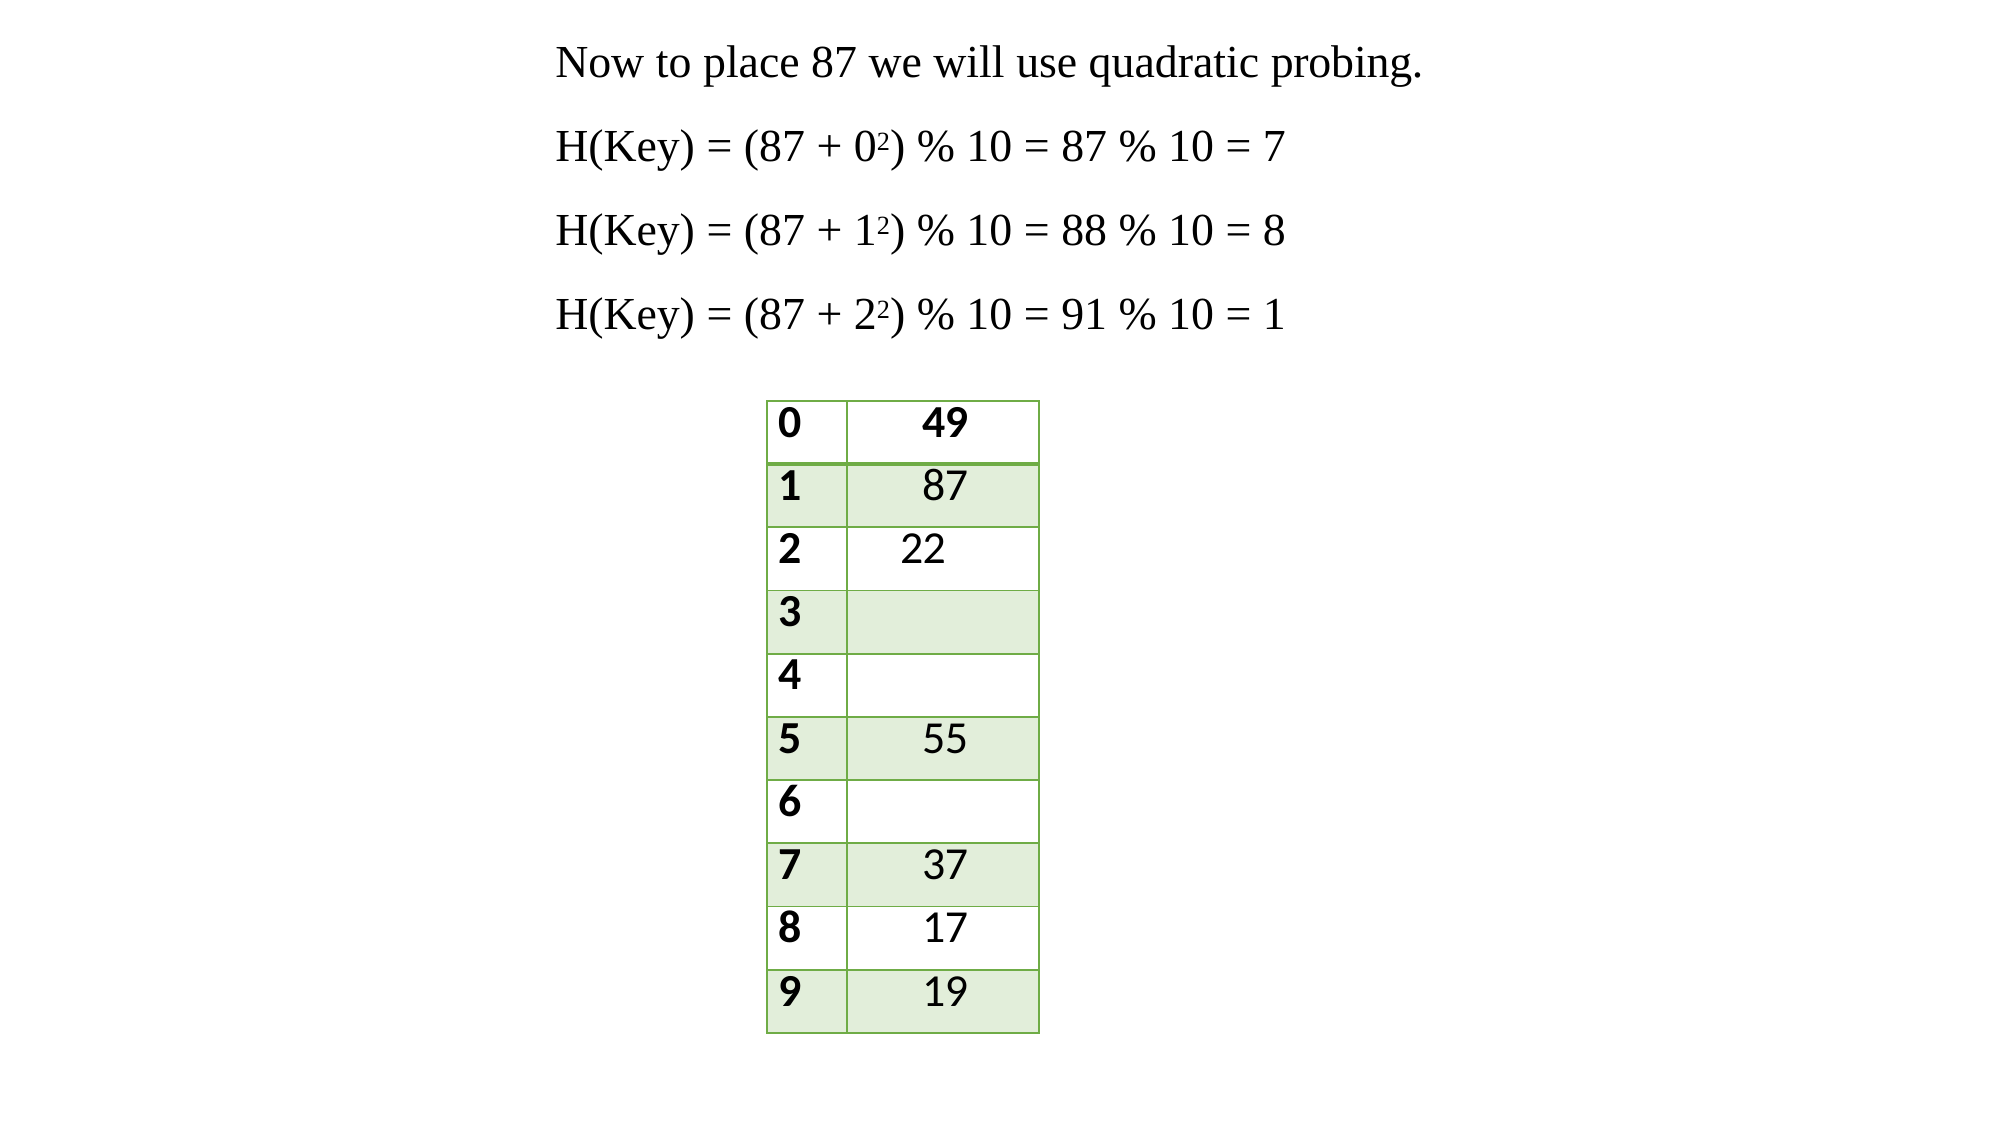

Now to place 87 we will use quadratic probing.
H(Key) = (87 + 02) % 10 = 87 % 10 = 7
H(Key) = (87 + 12) % 10 = 88 % 10 = 8
H(Key) = (87 + 22) % 10 = 91 % 10 = 1
| 0 | 49 |
| --- | --- |
| 1 | 87 |
| 2 | 22 |
| 3 |  |
| 4 |  |
| 5 | 55 |
| 6 |  |
| 7 | 37 |
| 8 | 17 |
| 9 | 19 |